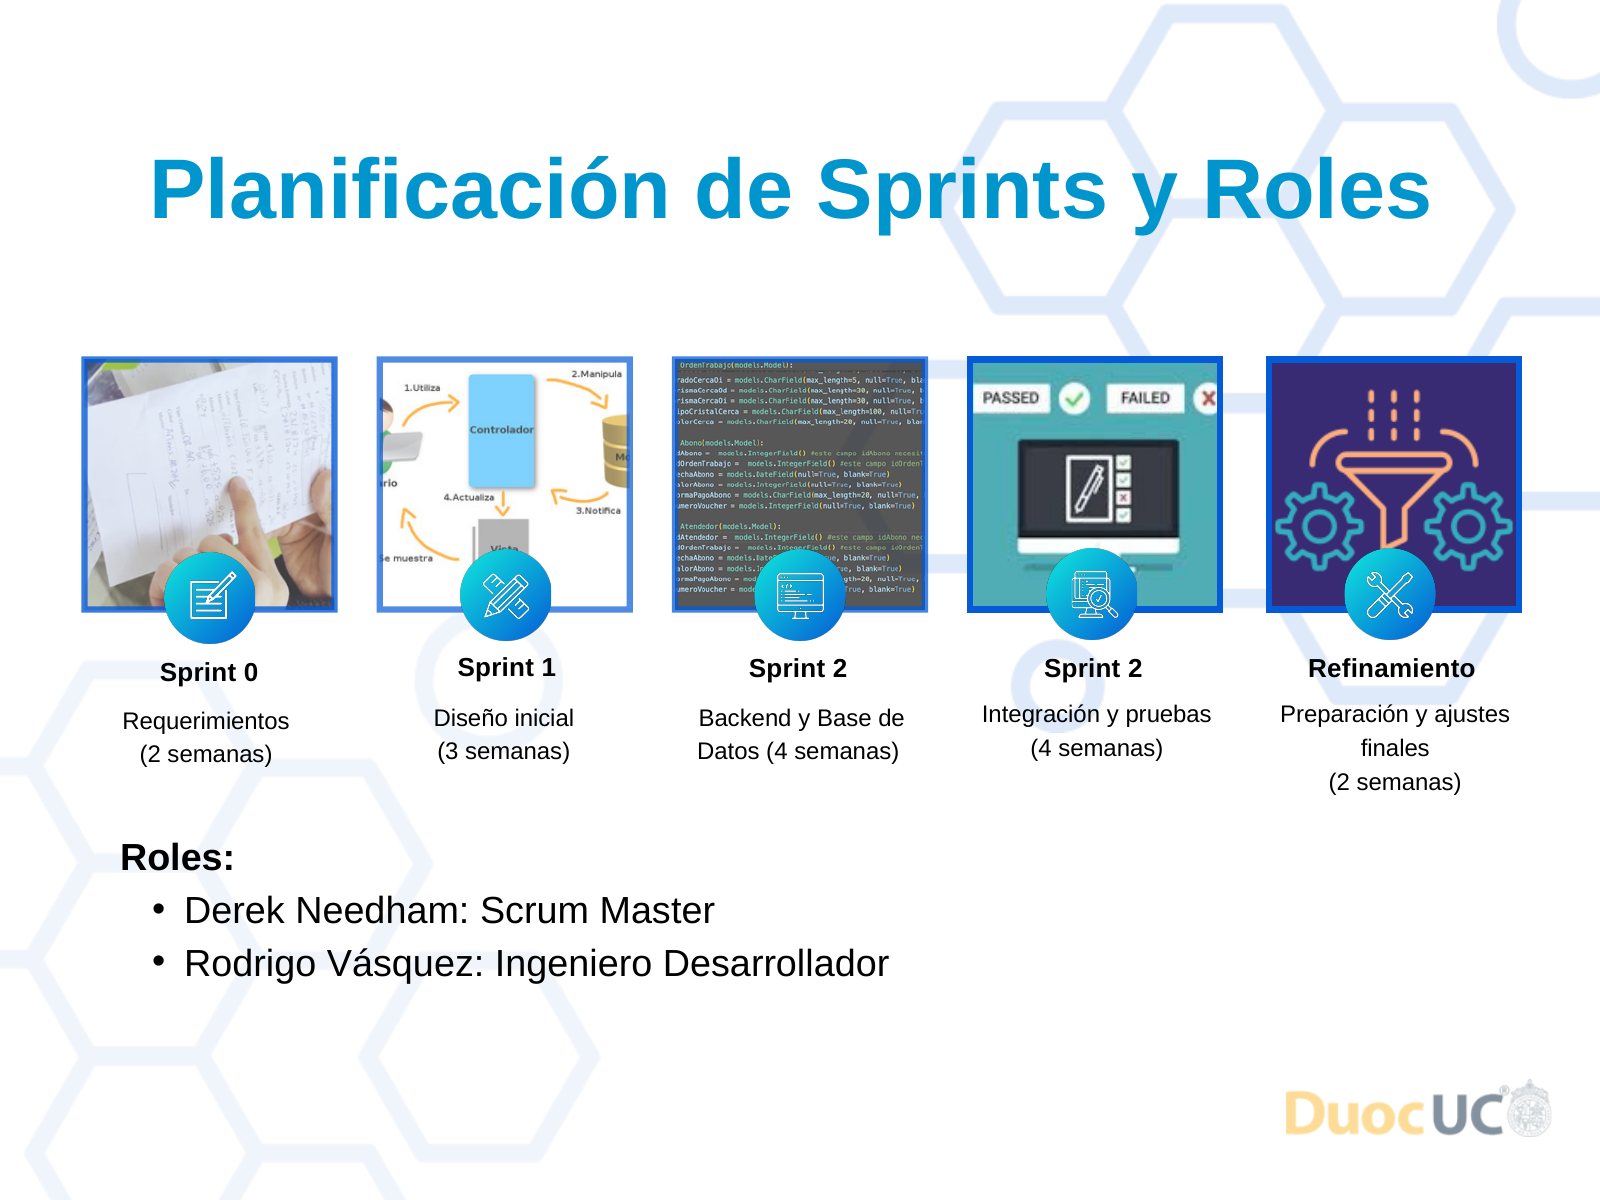

Planificación de Sprints y Roles

Sprint 1
Sprint 2
Sprint 2
Refinamiento
Sprint 0
 Integración y pruebas
(4 semanas)
Preparación y ajustes finales
(2 semanas)
Diseño inicial
(3 semanas)
 Backend y Base de Datos (4 semanas)
Requerimientos
(2 semanas)
Roles:
Derek Needham: Scrum Master
Rodrigo Vásquez: Ingeniero Desarrollador